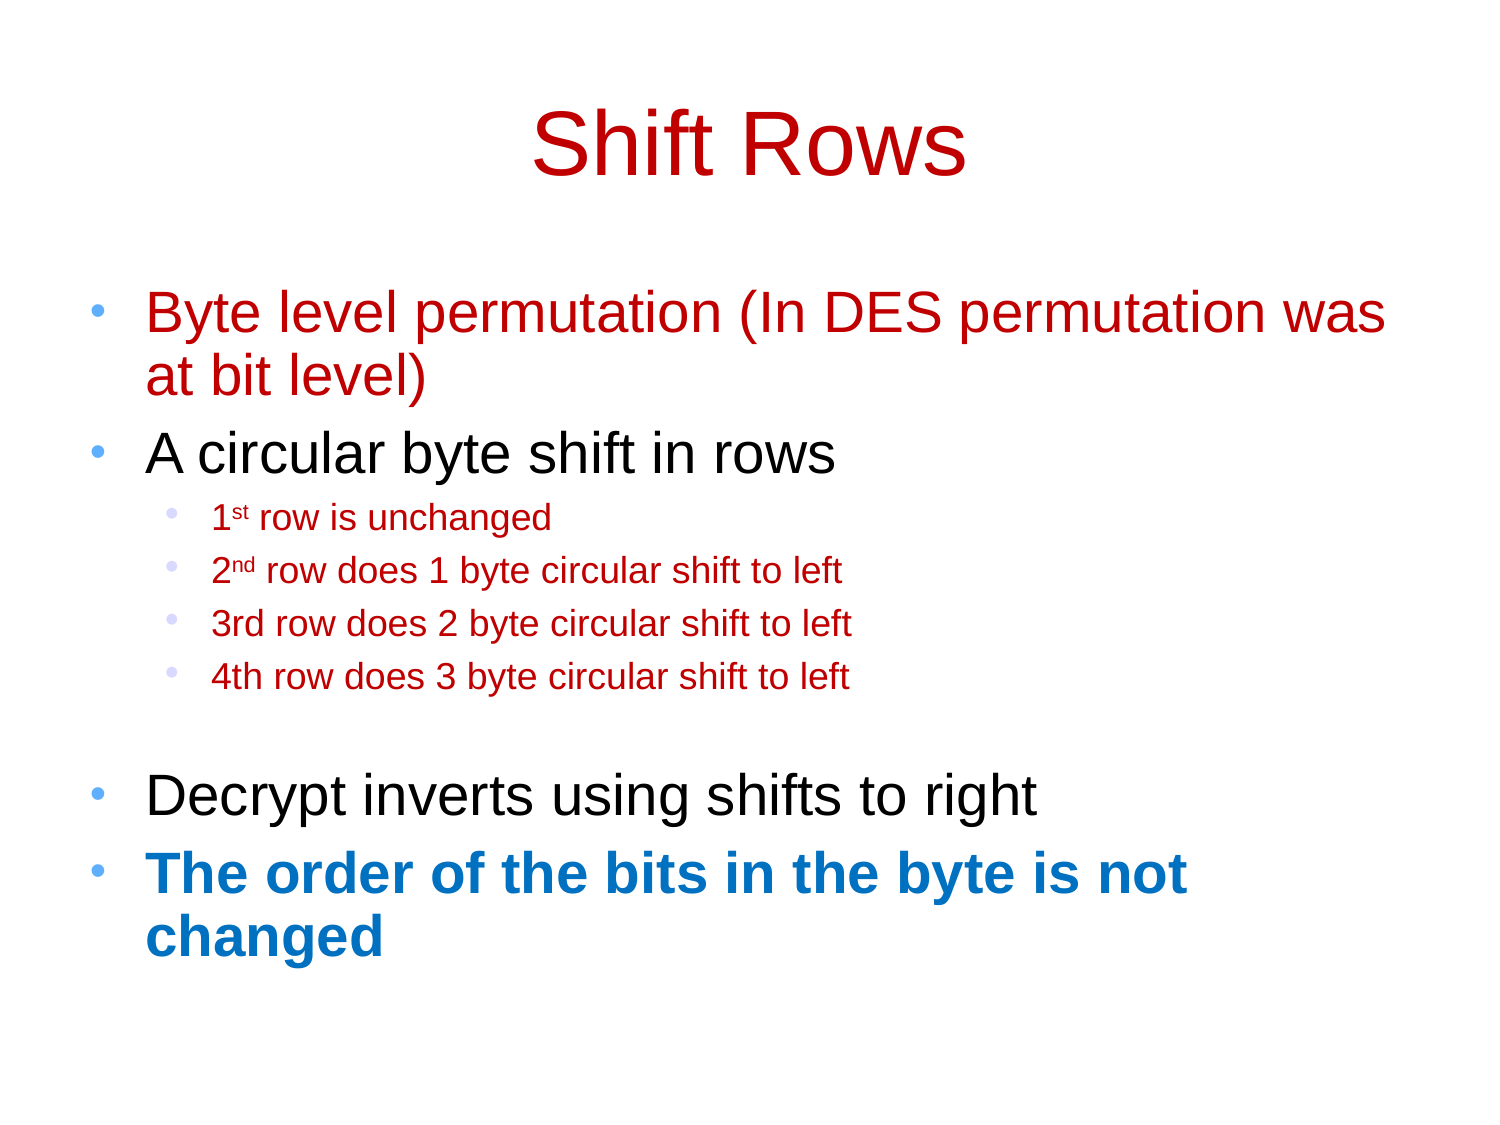

Shift Rows
Byte level permutation (In DES permutation was at bit level)
A circular byte shift in rows
1st row is unchanged
2nd row does 1 byte circular shift to left
3rd row does 2 byte circular shift to left
4th row does 3 byte circular shift to left

Decrypt inverts using shifts to right
The order of the bits in the byte is not changed